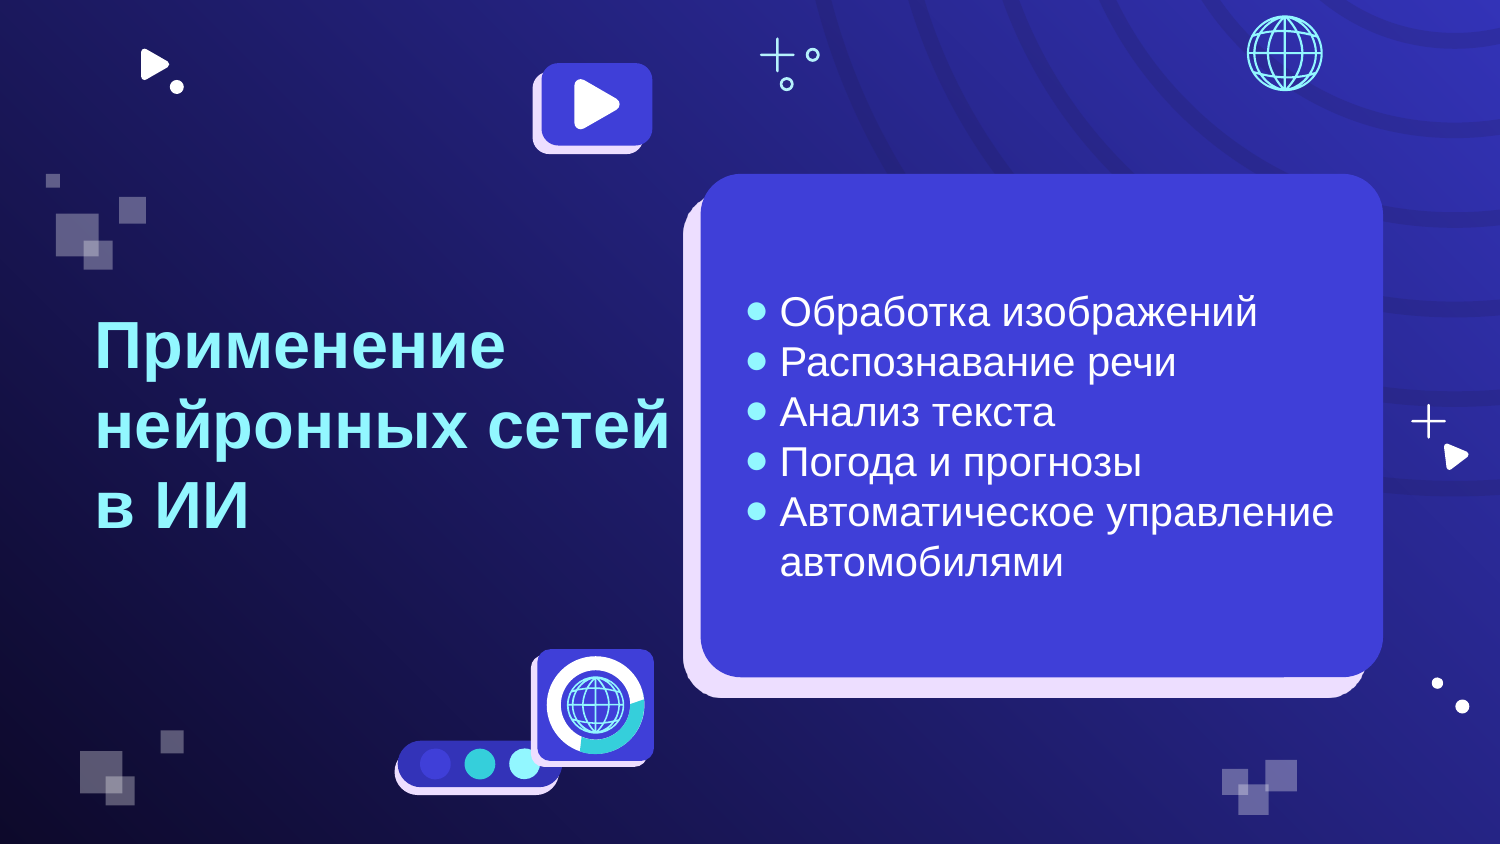

Обработка изображений
Распознавание речи
Анализ текста
Погода и прогнозы
Автоматическое управление автомобилями
# Применение нейронных сетей в ИИ